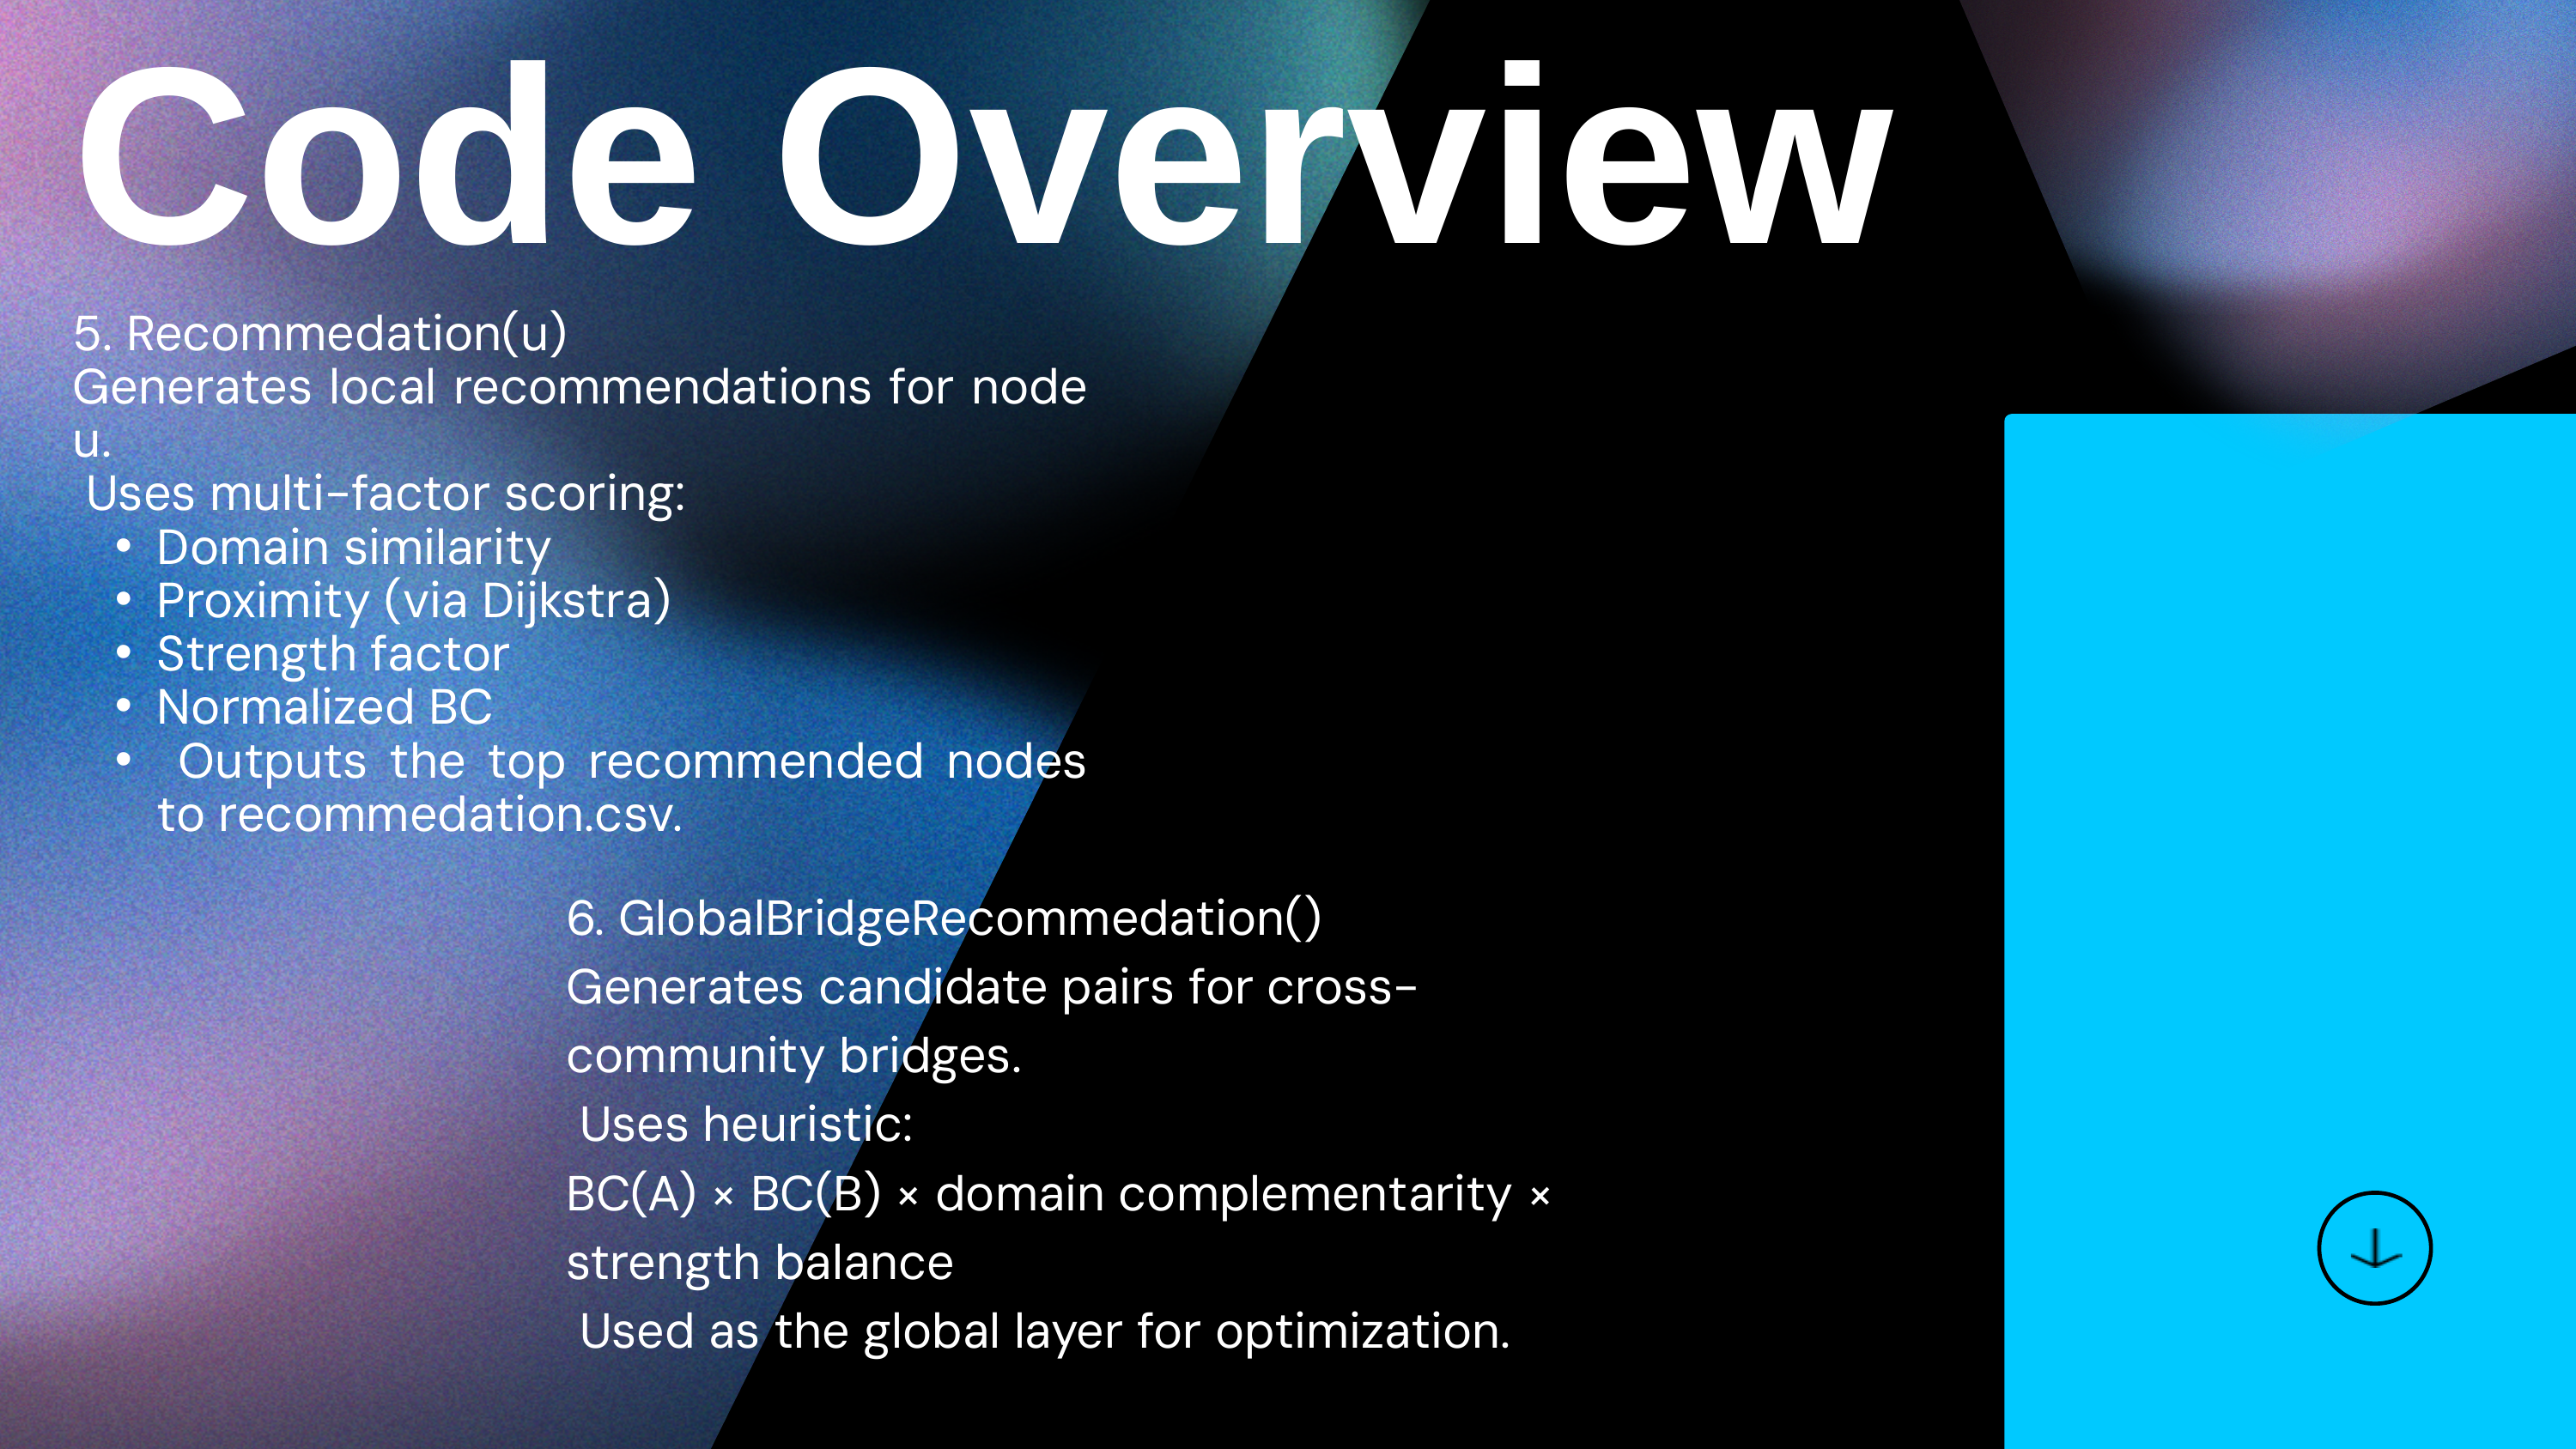

Code Overview
5. Recommedation(u)
Generates local recommendations for node u.
 Uses multi-factor scoring:
Domain similarity
Proximity (via Dijkstra)
Strength factor
Normalized BC
 Outputs the top recommended nodes to recommedation.csv.

6. GlobalBridgeRecommedation()
Generates candidate pairs for cross-community bridges.
 Uses heuristic:
BC(A) × BC(B) × domain complementarity × strength balance
 Used as the global layer for optimization.